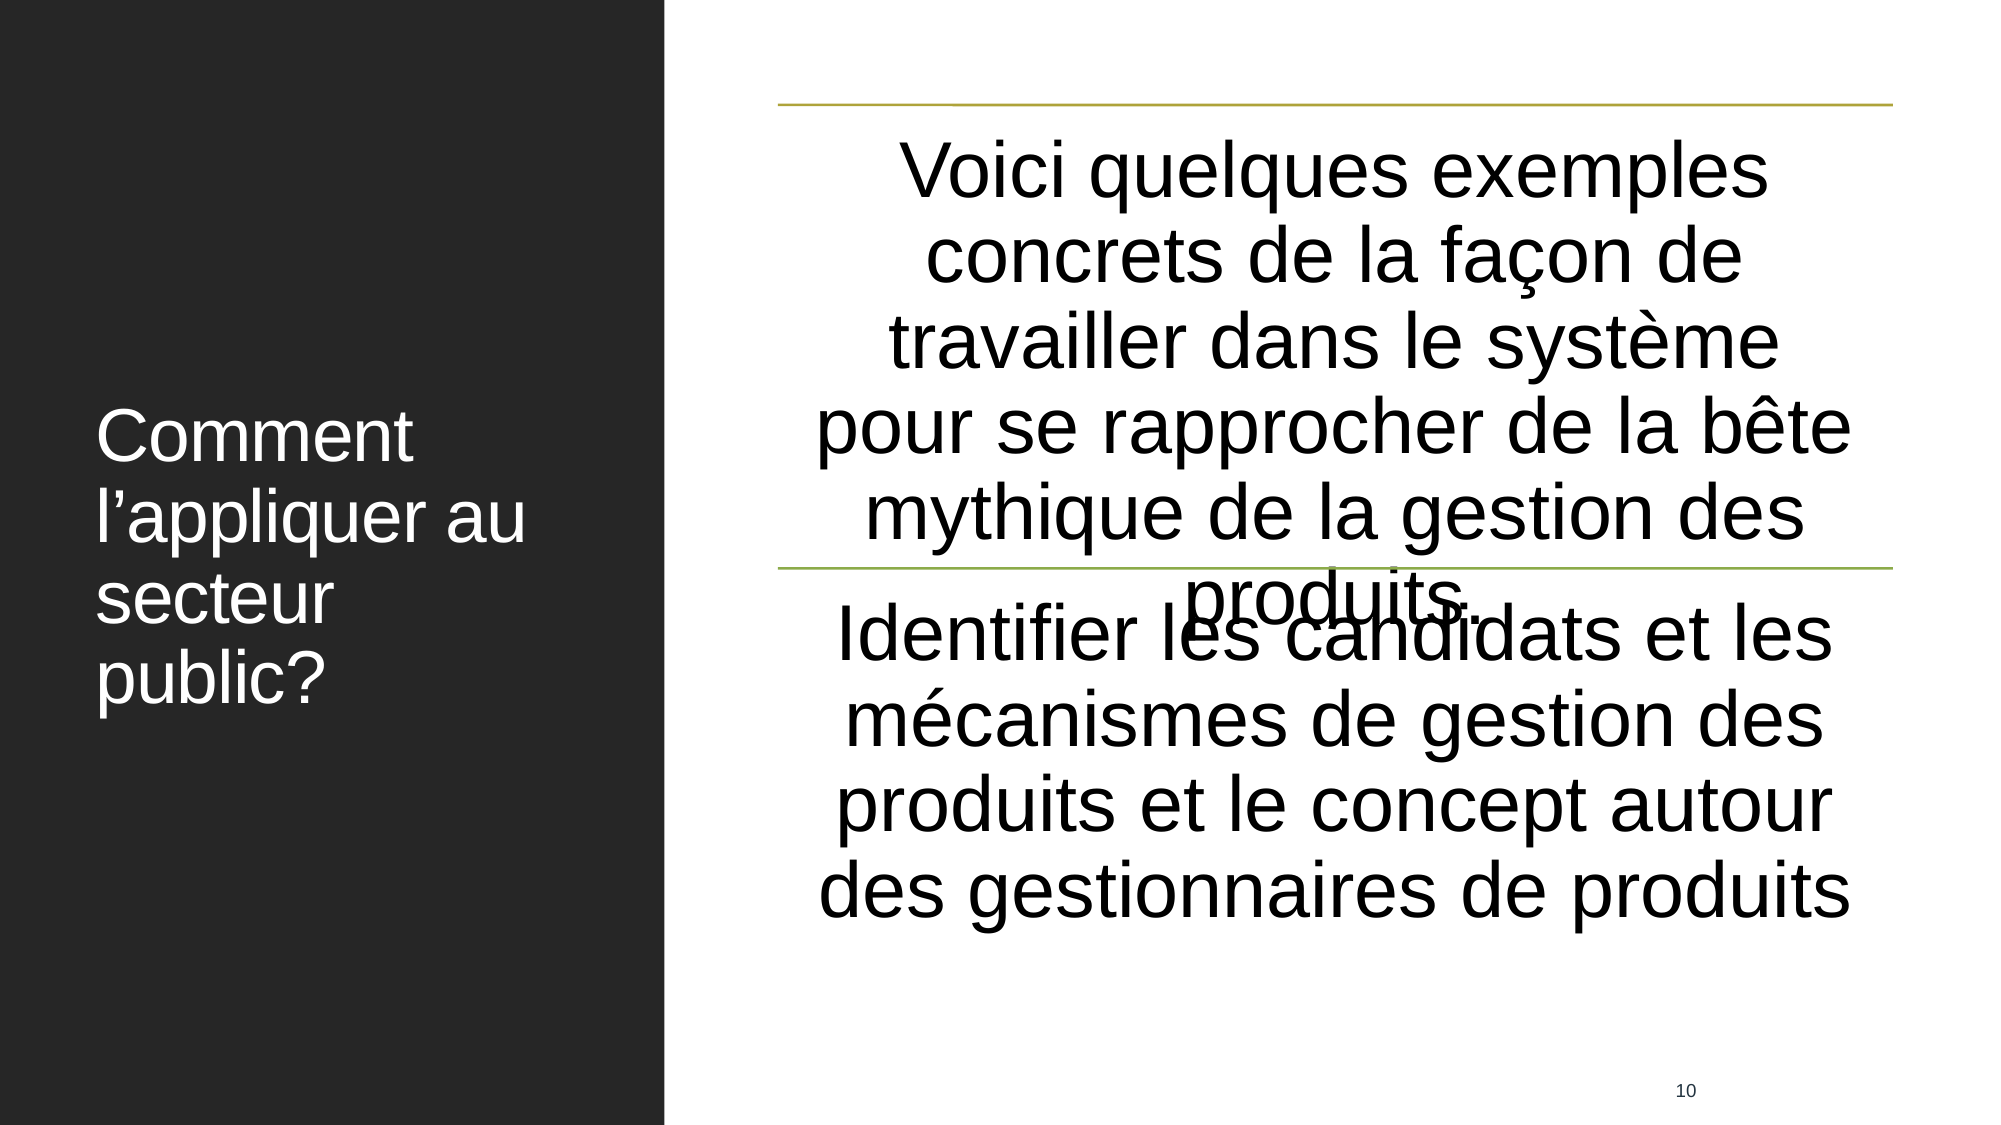

# Comment l’appliquer au secteur public?
Voici quelques exemples concrets de la façon de travailler dans le système pour se rapprocher de la bête mythique de la gestion des produits.
Identifier les candidats et les mécanismes de gestion des produits et le concept autour des gestionnaires de produits
10